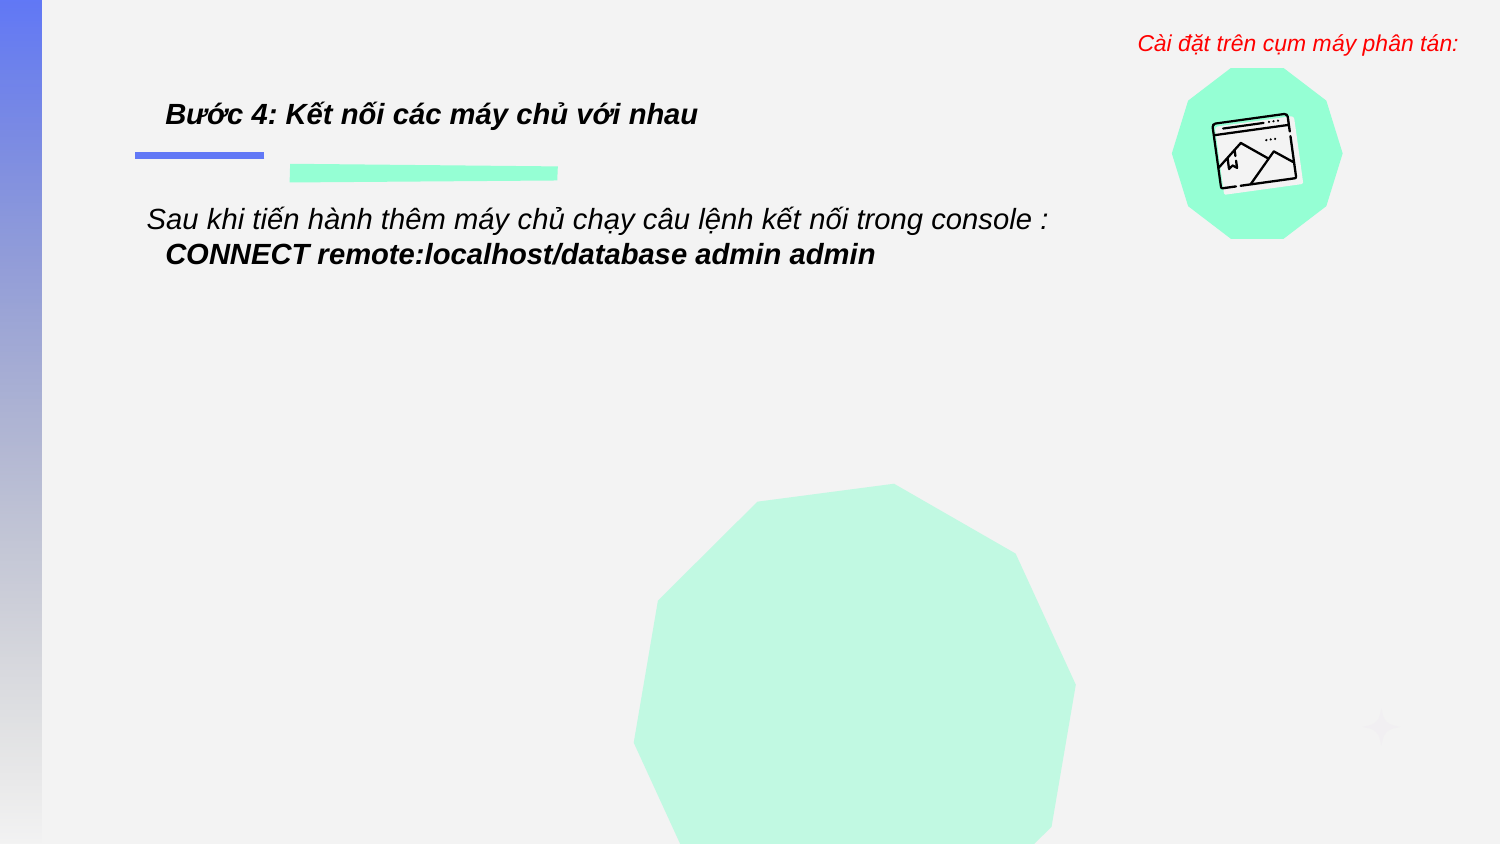

# Cài đặt trên cụm máy phân tán:

Bước 4: Kết nối các máy chủ với nhau

Sau khi tiến hành thêm máy chủ chạy câu lệnh kết nối trong console :
CONNECT remote:localhost/database admin admin